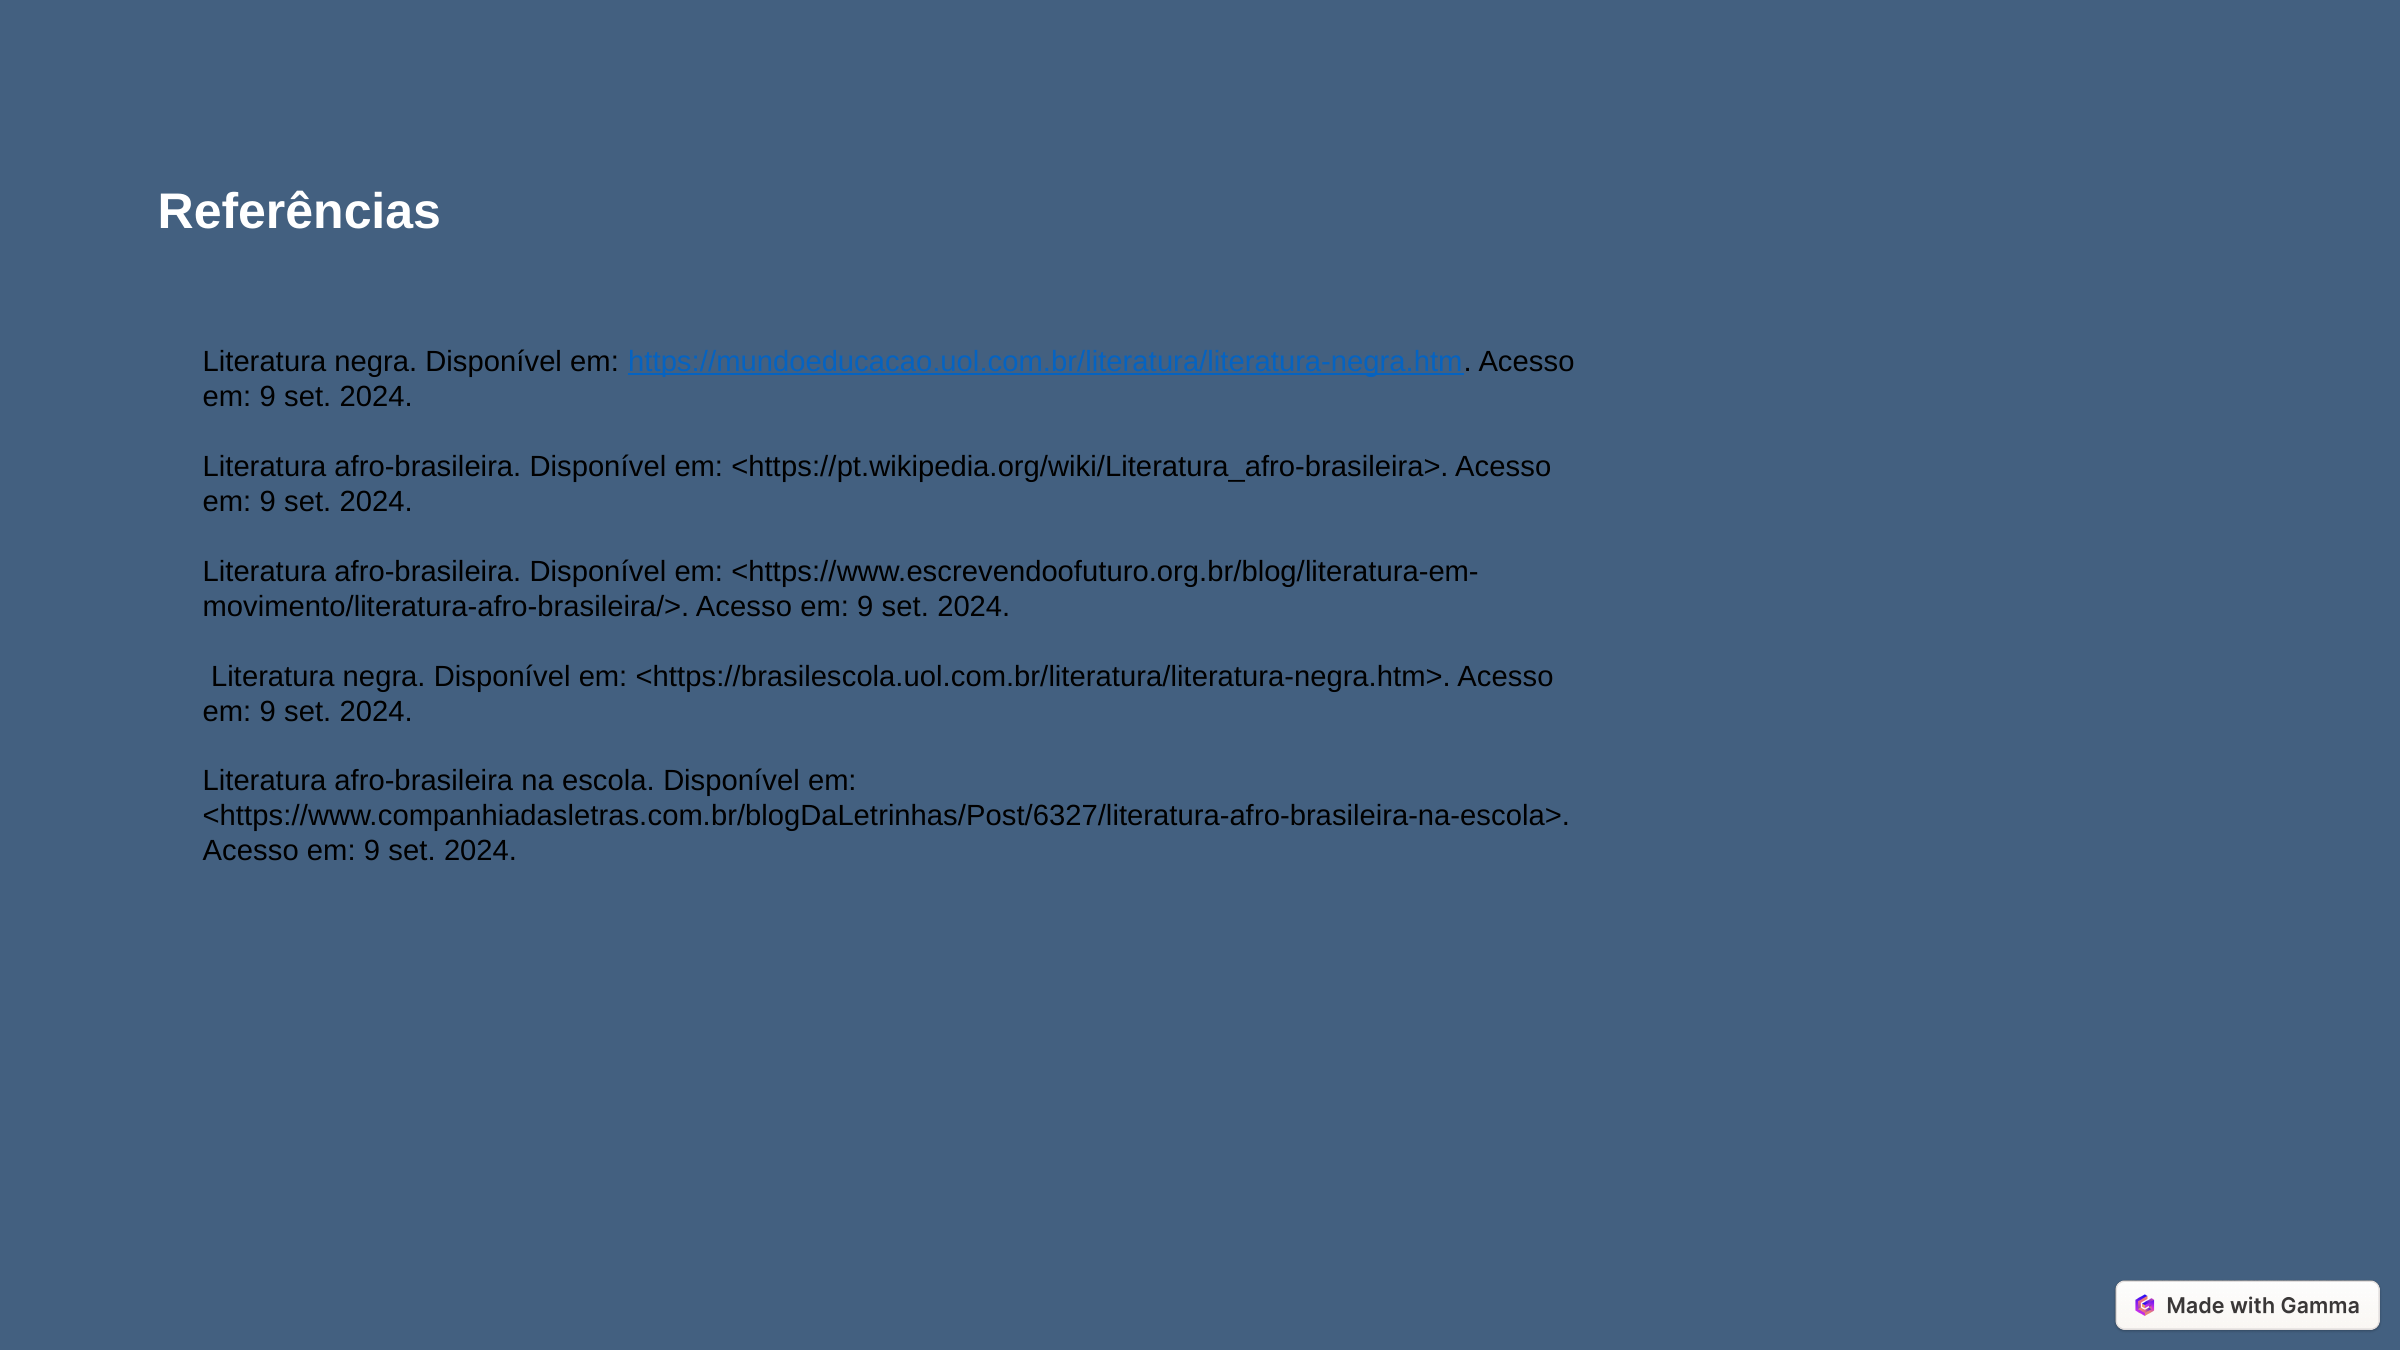

Referências

Literatura negra. Disponível em: https://mundoeducacao.uol.com.br/literatura/literatura-negra.htm. Acesso em: 9 set. 2024.

Literatura afro-brasileira. Disponível em: <https://pt.wikipedia.org/wiki/Literatura_afro-brasileira>. Acesso em: 9 set. 2024.

Literatura afro-brasileira. Disponível em: <https://www.escrevendoofuturo.org.br/blog/literatura-em-movimento/literatura-afro-brasileira/>. Acesso em: 9 set. 2024.

 Literatura negra. Disponível em: <https://brasilescola.uol.com.br/literatura/literatura-negra.htm>. Acesso em: 9 set. 2024.

Literatura afro-brasileira na escola. Disponível em: <https://www.companhiadasletras.com.br/blogDaLetrinhas/Post/6327/literatura-afro-brasileira-na-escola>. Acesso em: 9 set. 2024.